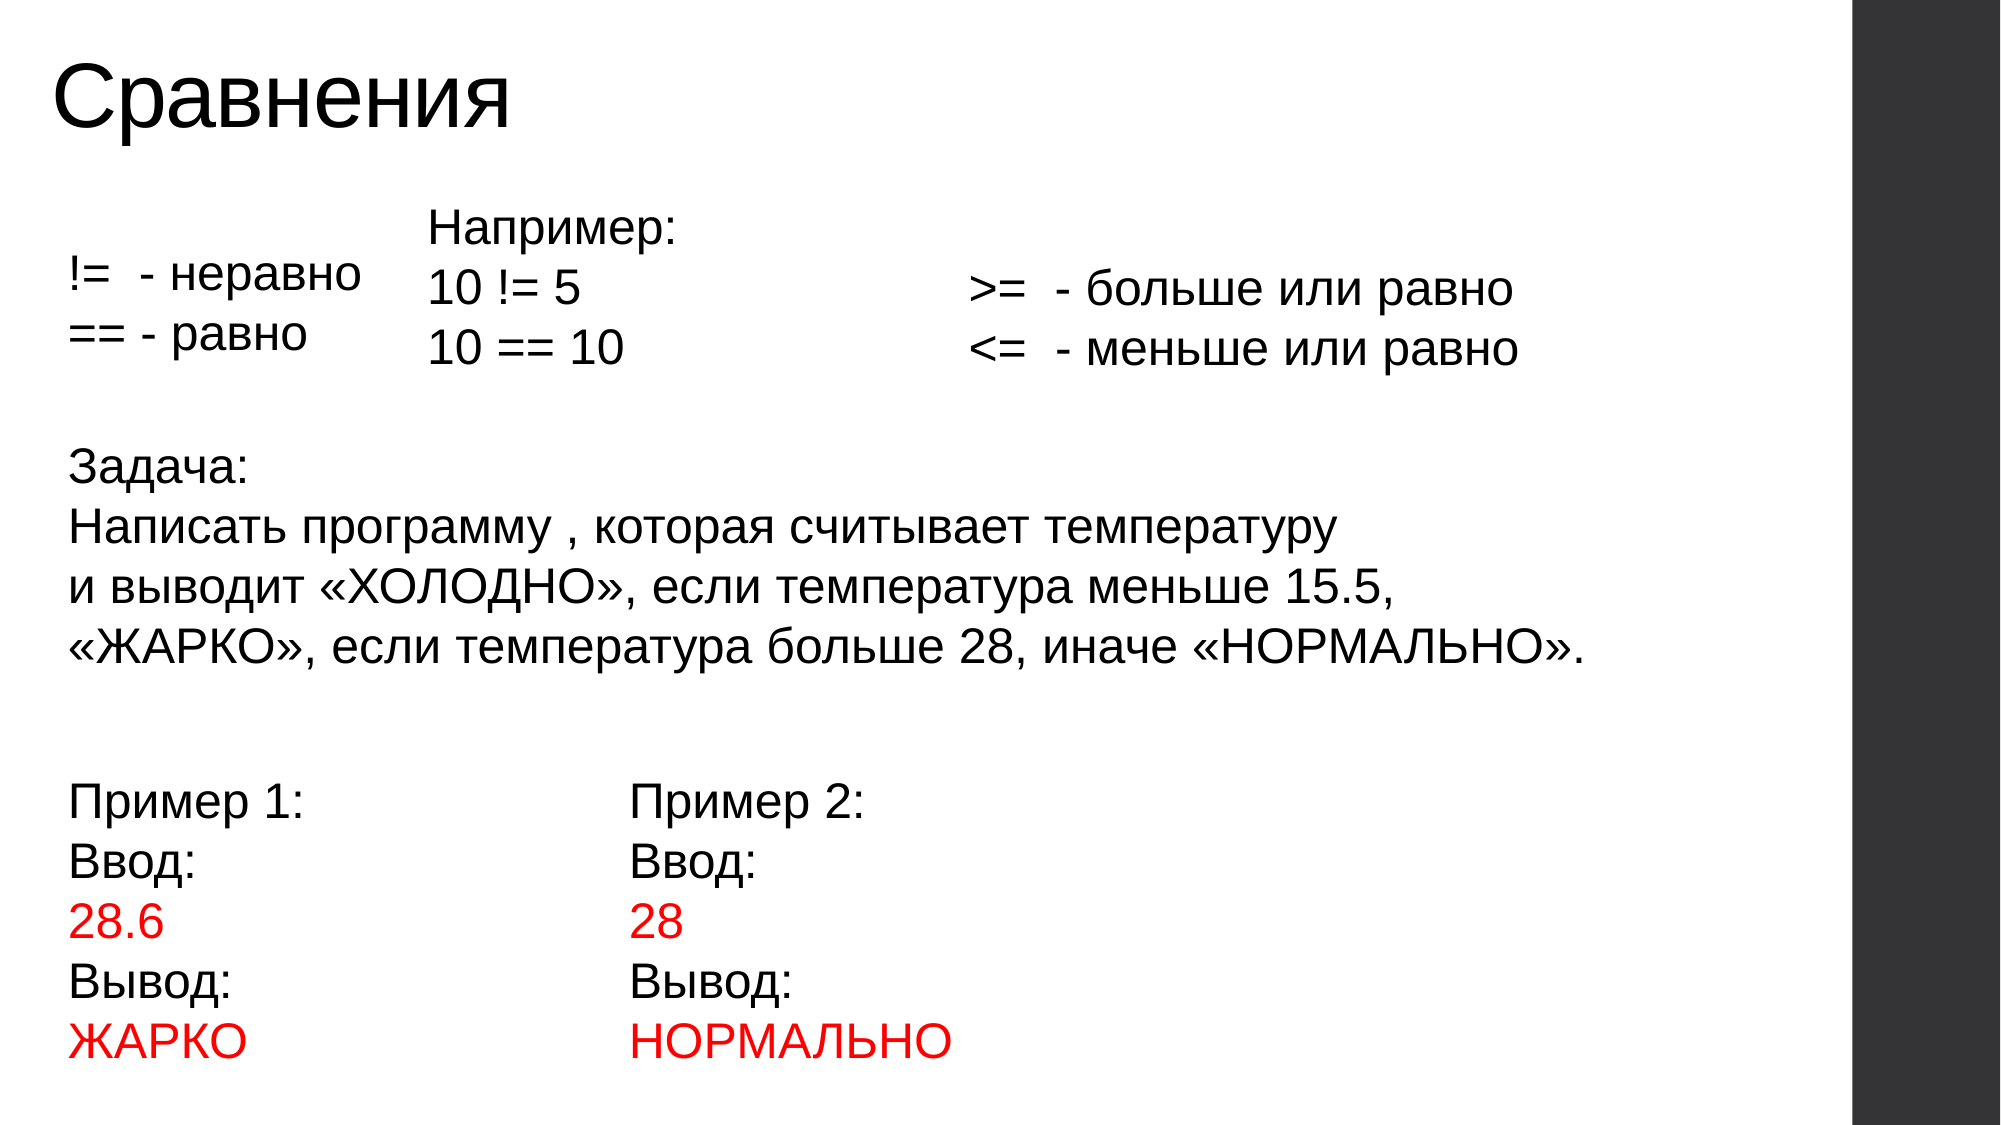

# Сравнения
Например:
10 != 5
10 == 10
!=  - неравно
== - равно
>=  - больше или равно
<=  - меньше или равно
Задача:
Написать программу , которая считывает температуру
и выводит «ХОЛОДНО», если температура меньше 15.5,
«ЖАРКО», если температура больше 28, иначе «НОРМАЛЬНО».
Пример 1:
Ввод:
28.6
Вывод:
ЖАРКО
Пример 2:
Ввод:
28
Вывод:
НОРМАЛЬНО